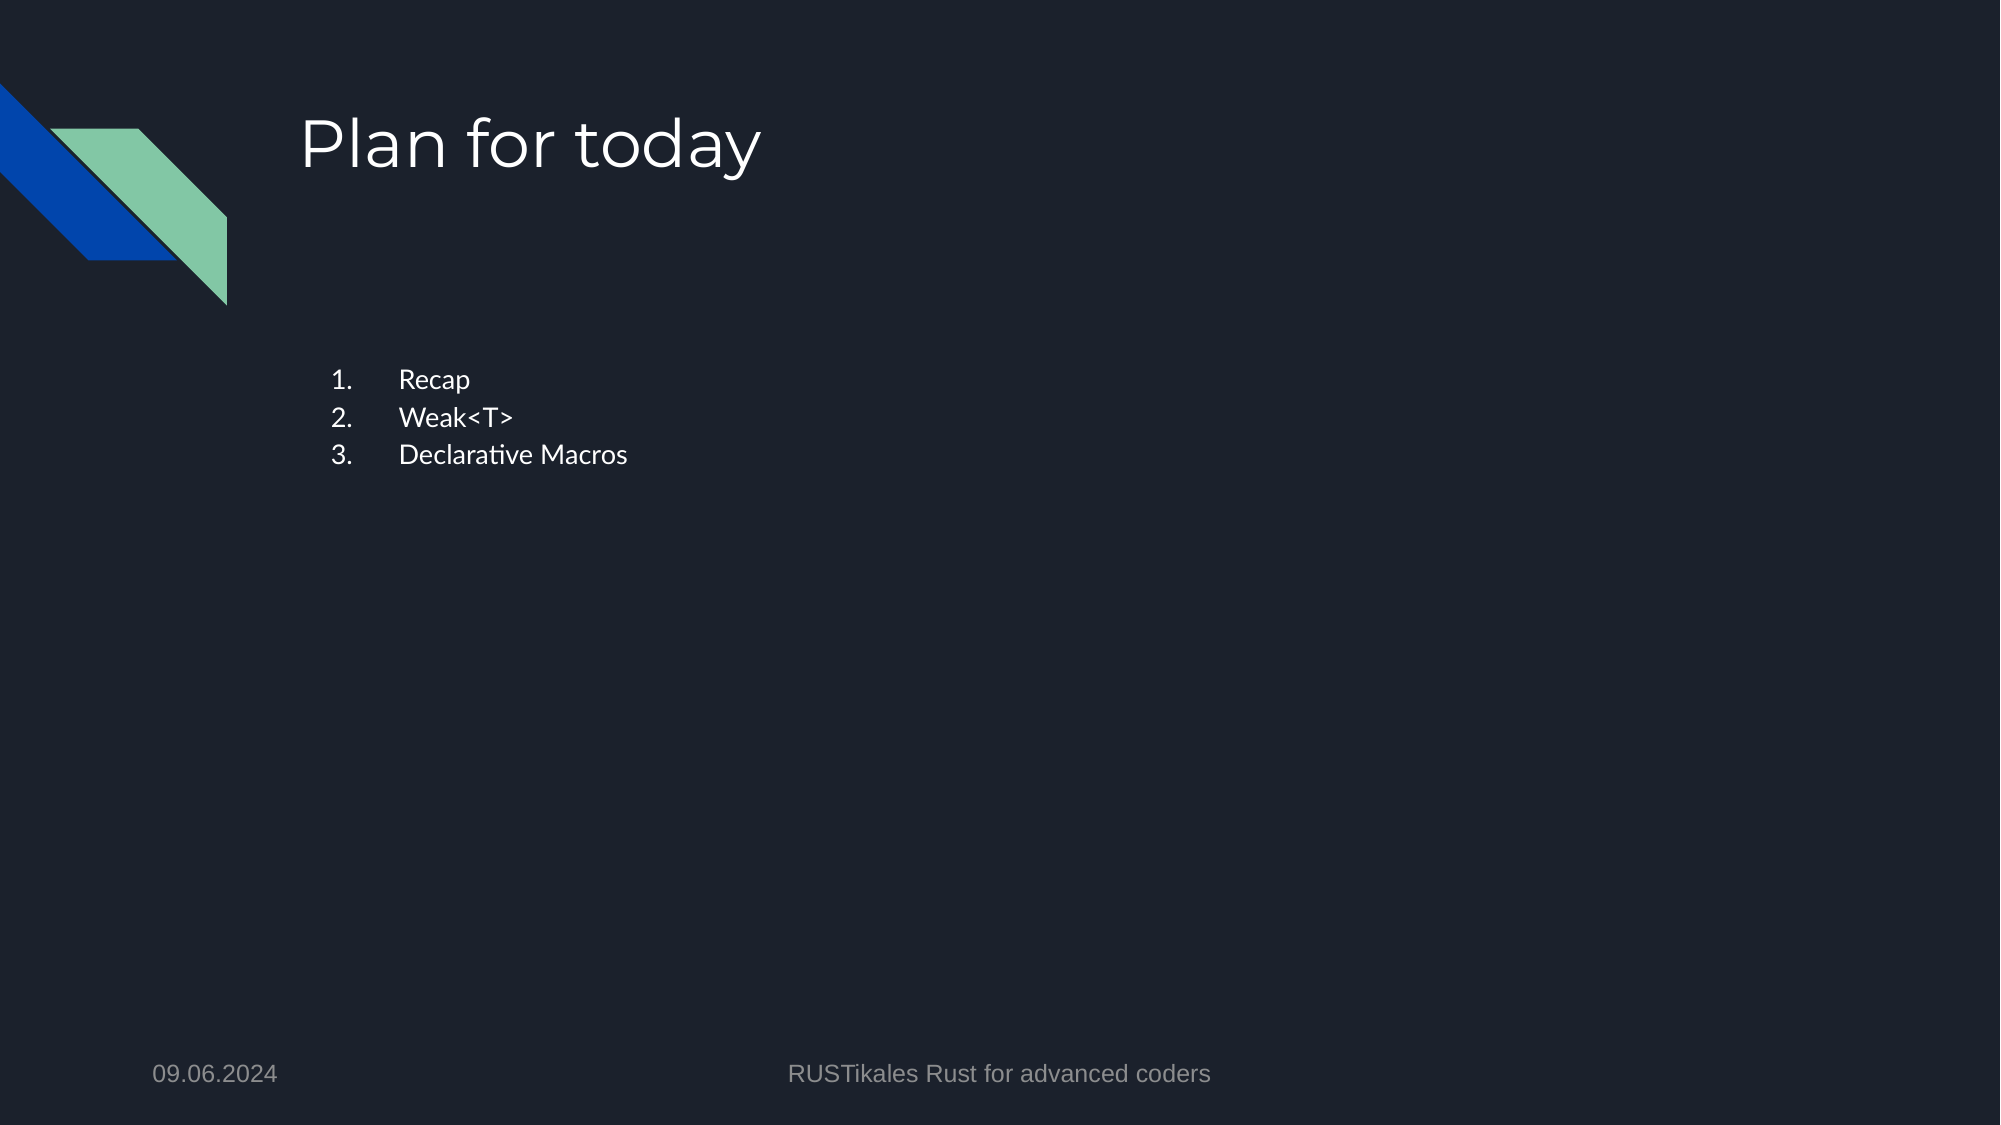

# Plan for today
Recap
Weak<T>
Declarative Macros
09.06.2024
RUSTikales Rust for advanced coders